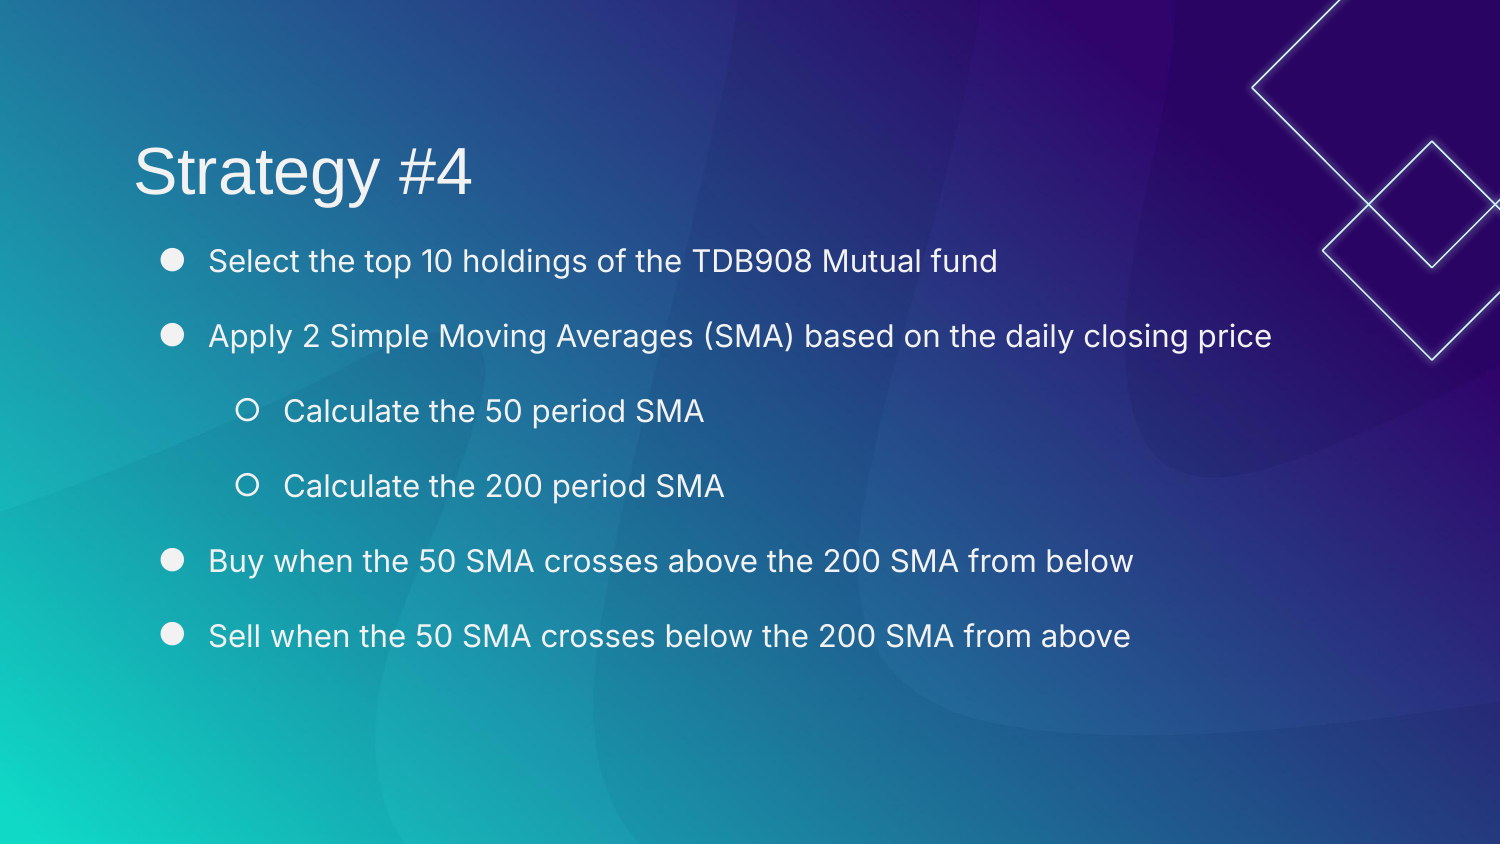

# Strategy #4
Select the top 10 holdings of the TDB908 Mutual fund
Apply 2 Simple Moving Averages (SMA) based on the daily closing price
Calculate the 50 period SMA
Calculate the 200 period SMA
Buy when the 50 SMA crosses above the 200 SMA from below
Sell when the 50 SMA crosses below the 200 SMA from above